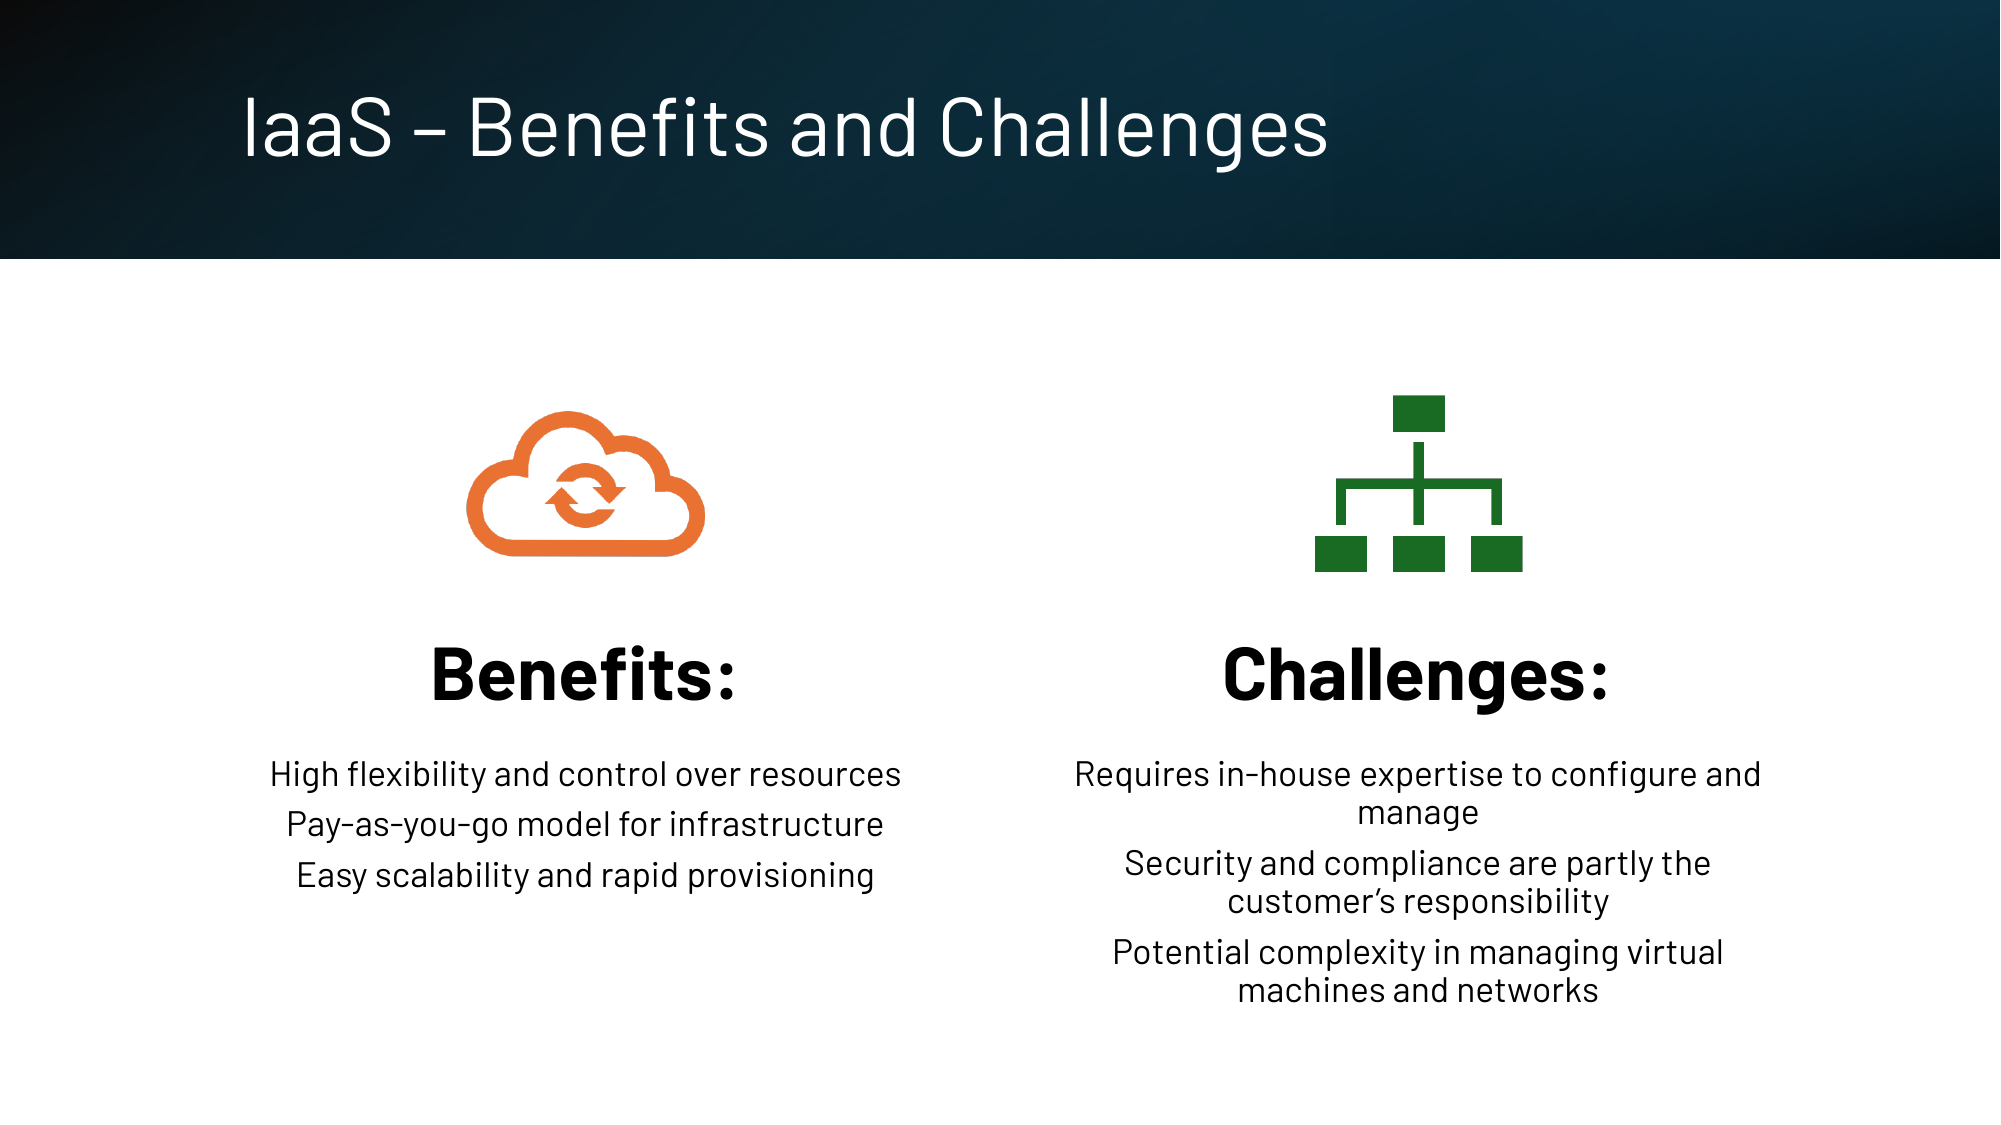

# IaaS – Benefits and Challenges
Benefits:
High flexibility and control over resources
Pay-as-you-go model for infrastructure
Easy scalability and rapid provisioning
Challenges:
Requires in-house expertise to configure and manage
Security and compliance are partly the customer’s responsibility
Potential complexity in managing virtual machines and networks